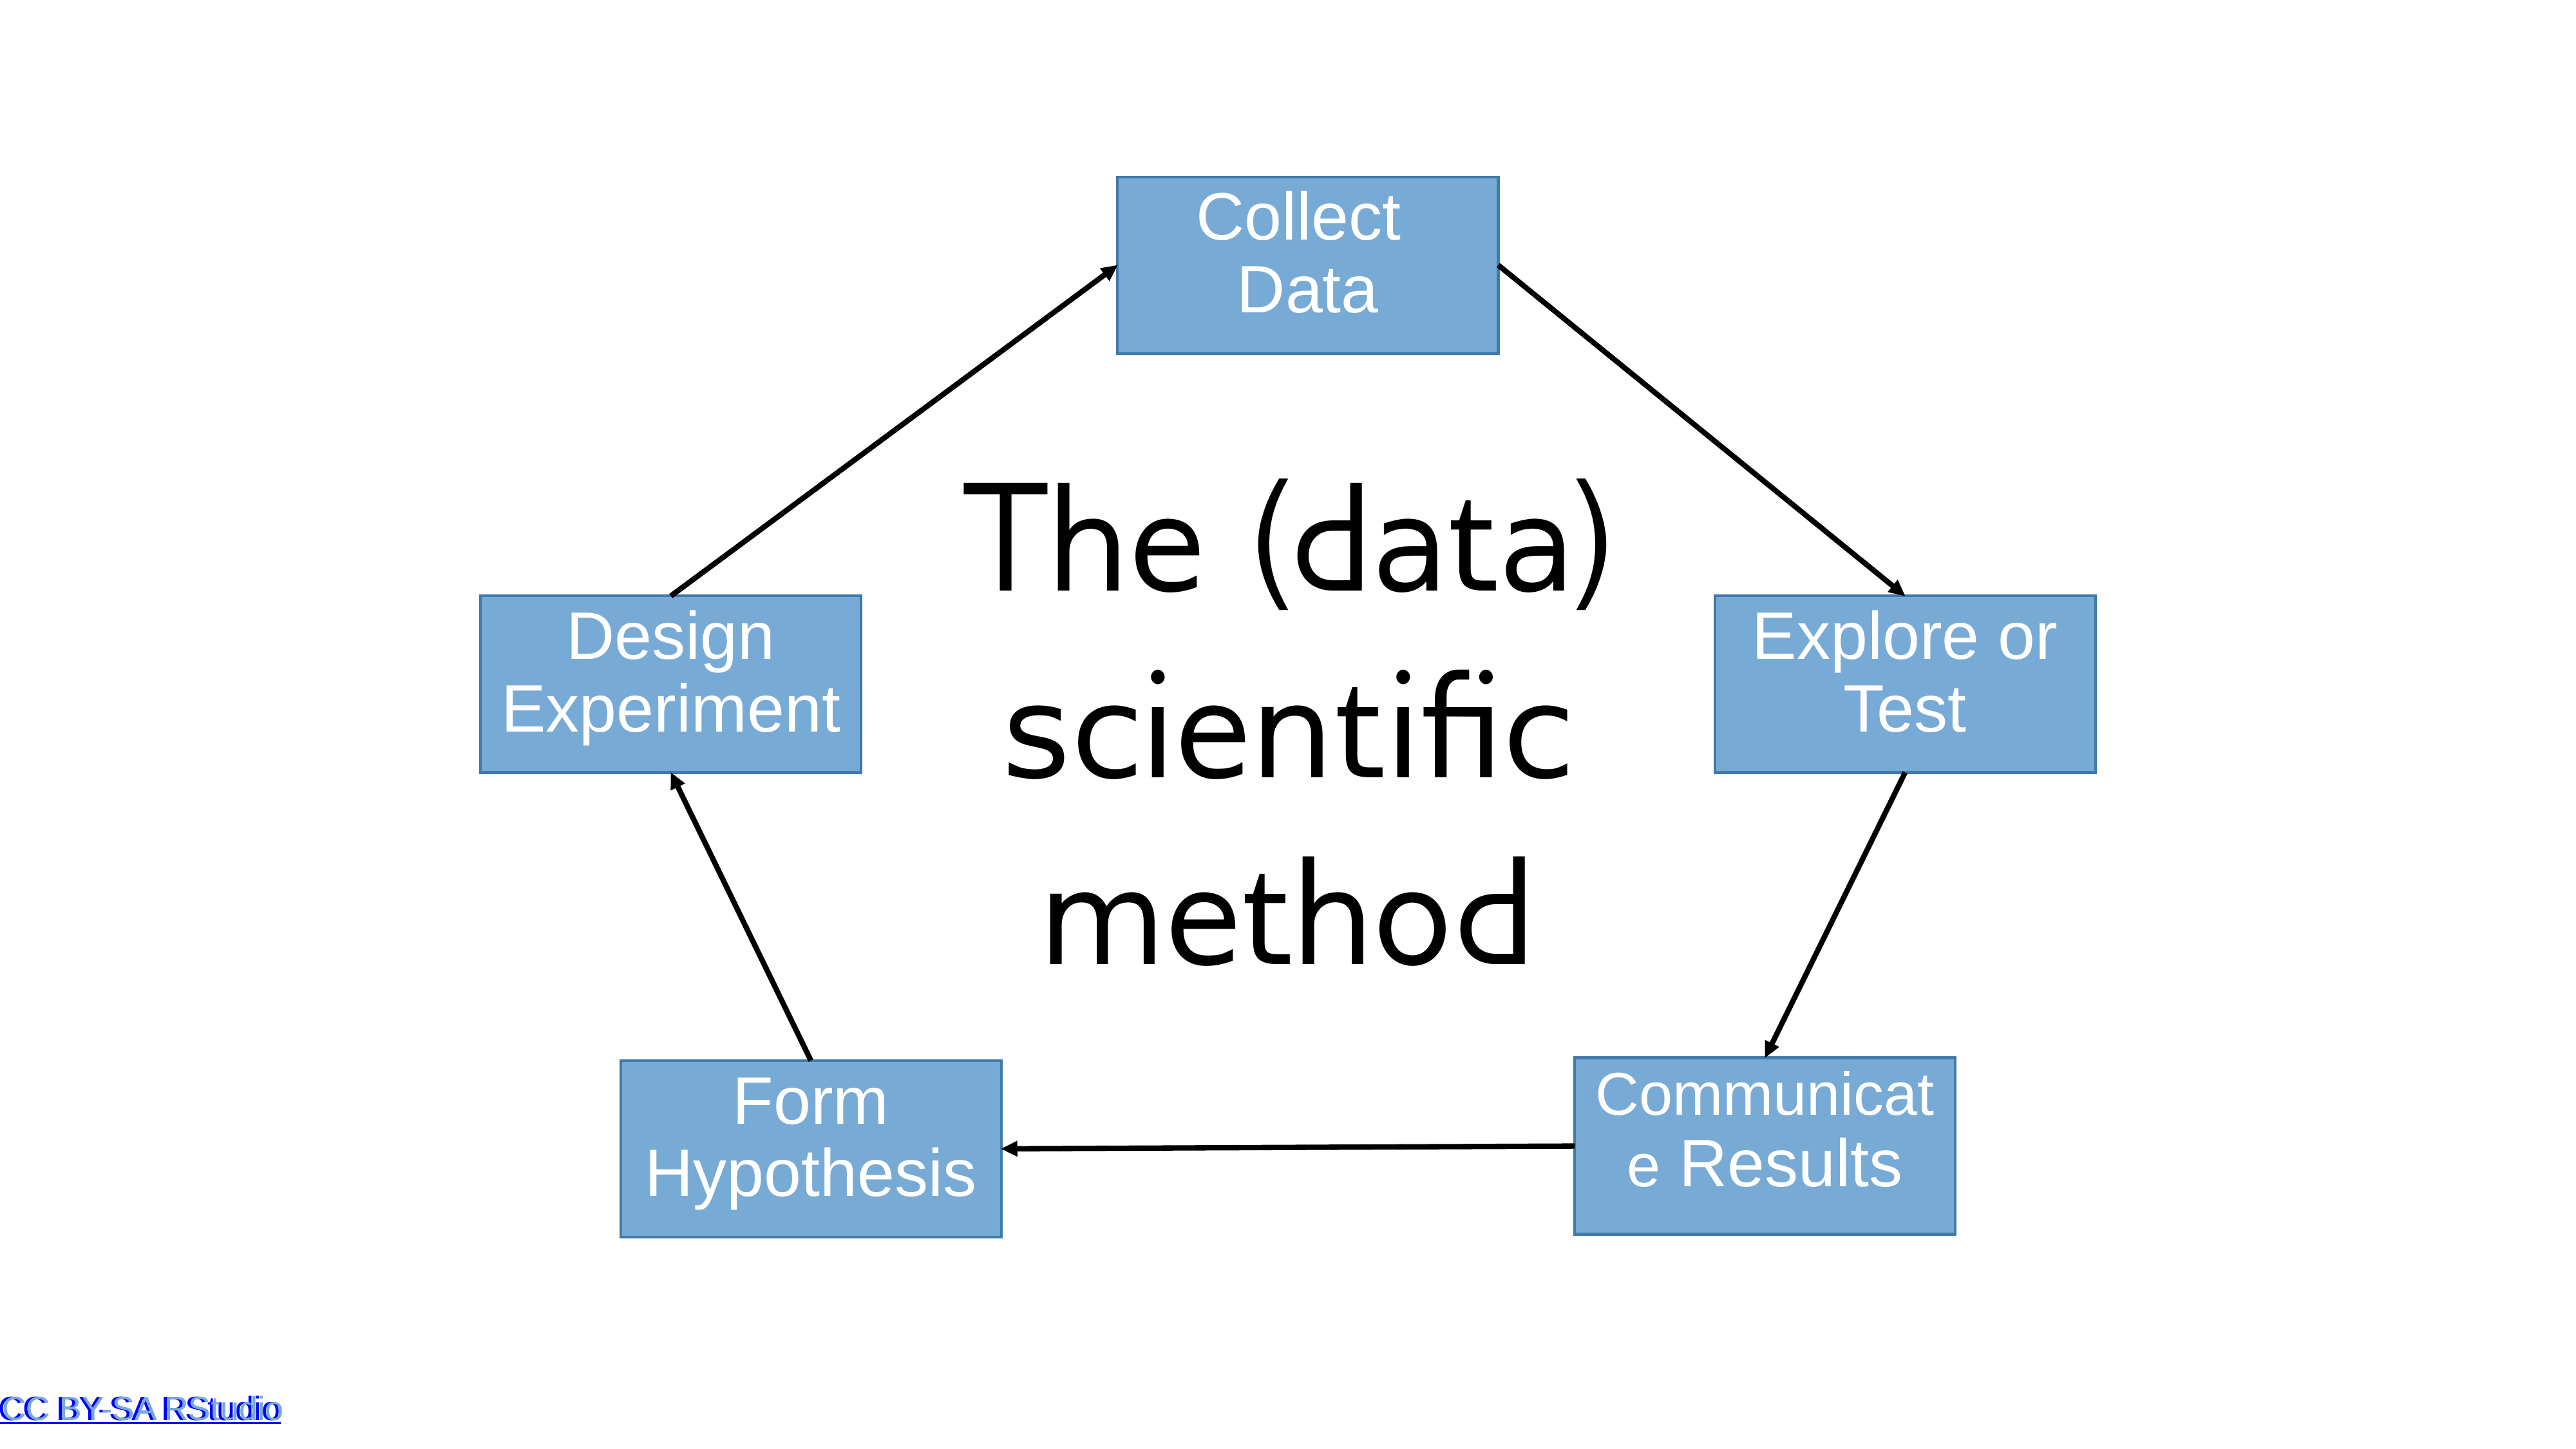

Collect
Data
The (data) scientific method
Design Experiment
Explore or Test
Communicate Results
Form Hypothesis
CC BY-SA RStudio